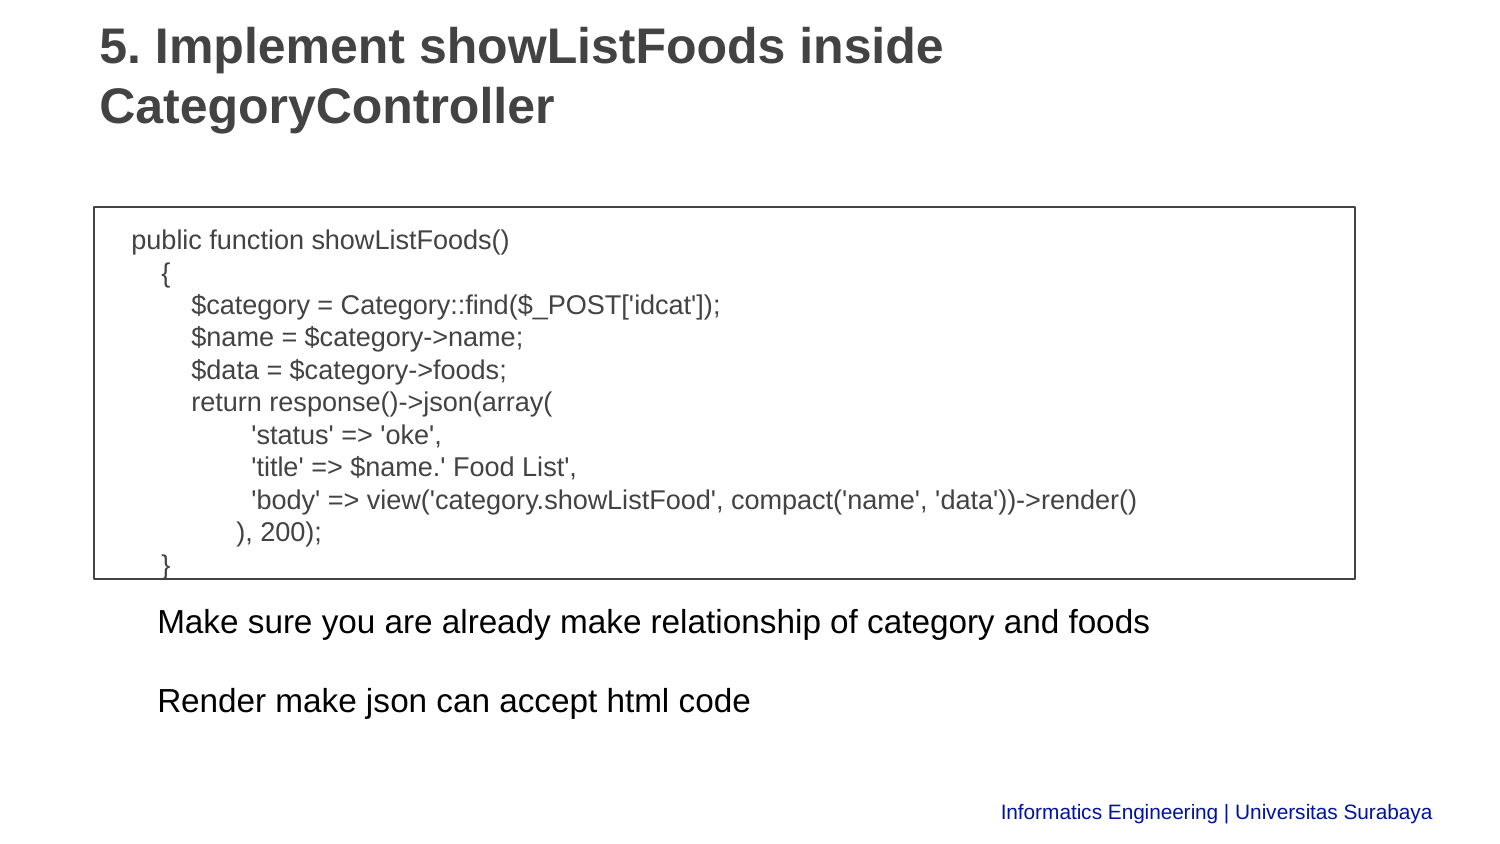

5. Implement showListFoods inside CategoryController
public function showListFoods()
    {
        $category = Category::find($_POST['idcat']);
        $name = $category->name;
        $data = $category->foods;
        return response()->json(array(
                'status' => 'oke',
                'title' => $name.' Food List',
                'body' => view('category.showListFood', compact('name', 'data'))->render()
              ), 200);
    }
Make sure you are already make relationship of category and foods

Render make json can accept html code

Informatics Engineering | Universitas Surabaya